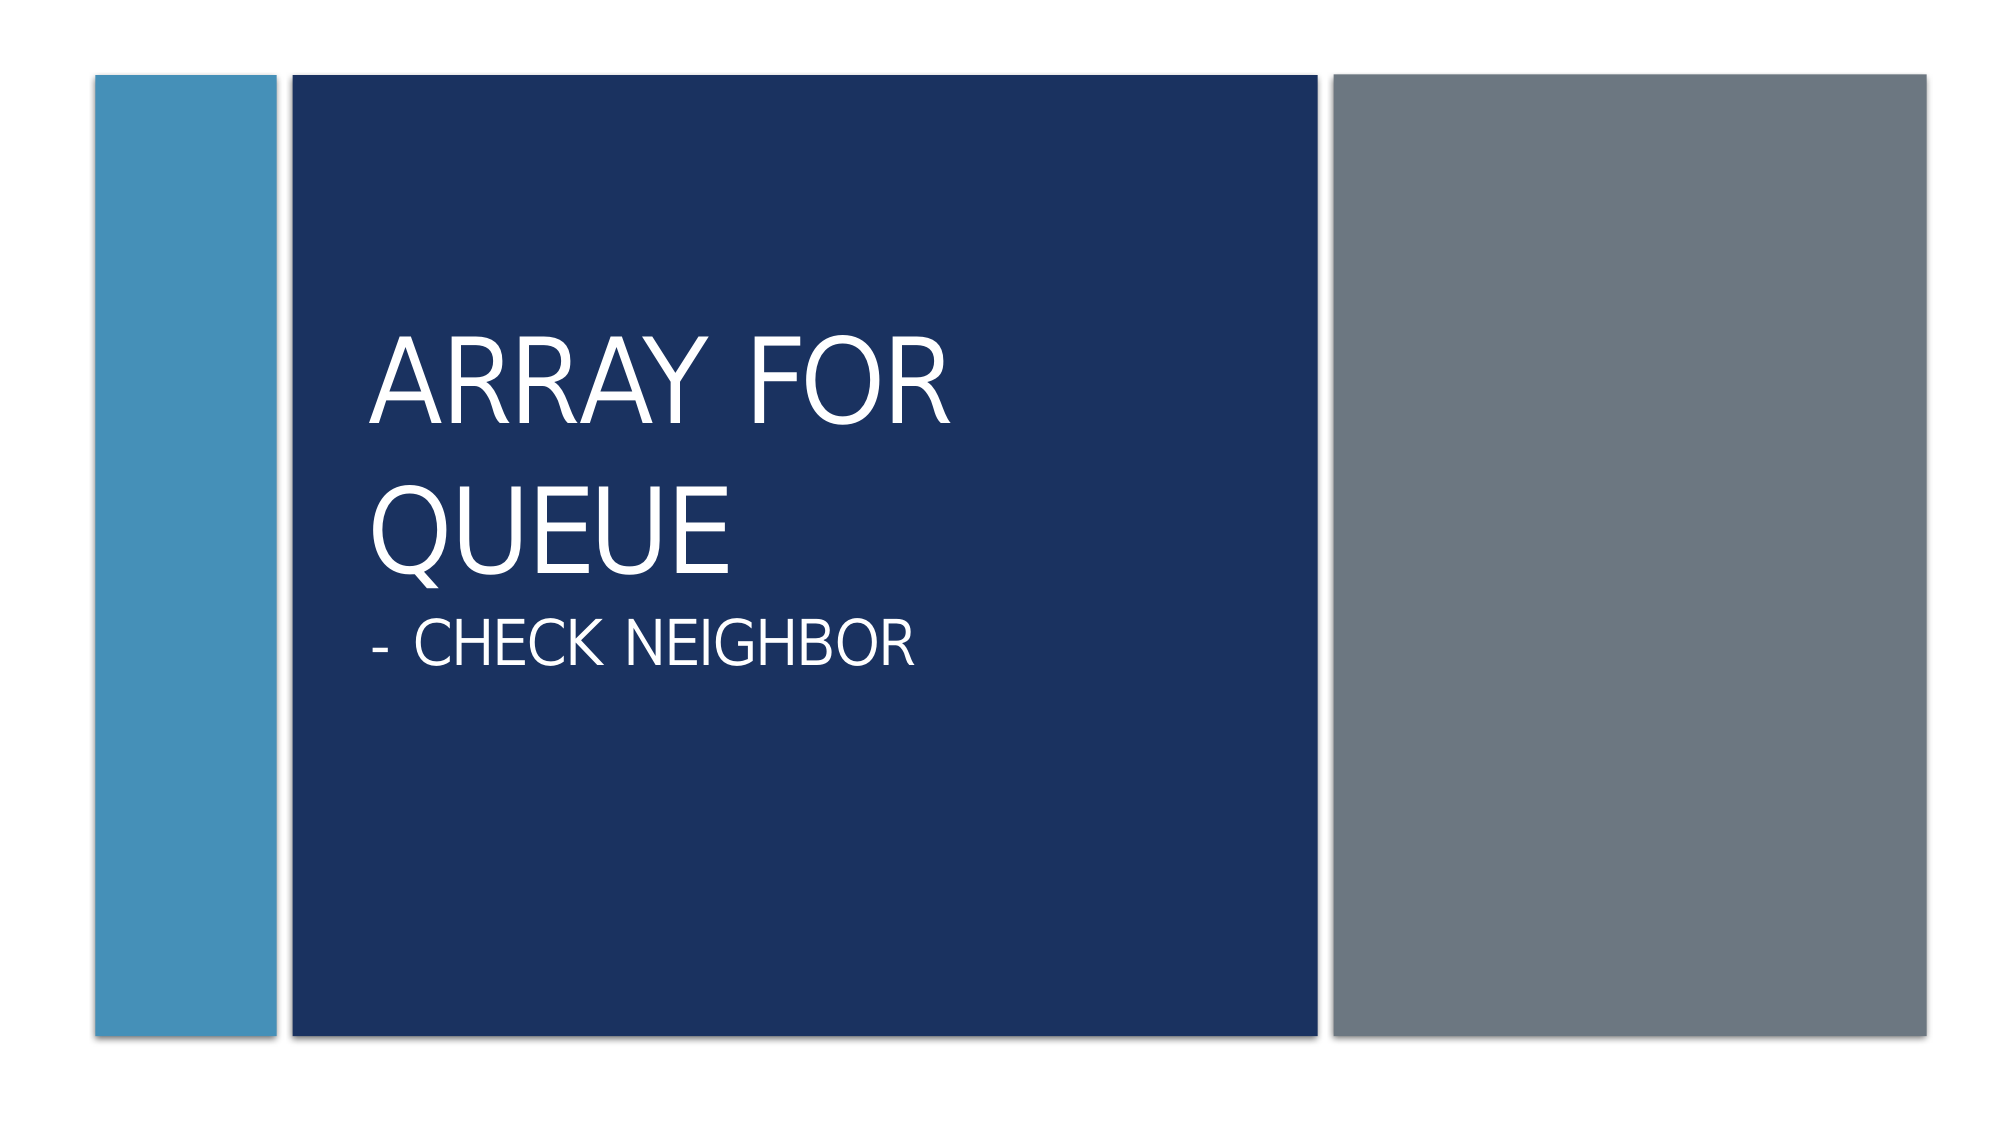

# Array for queue - check neighbor